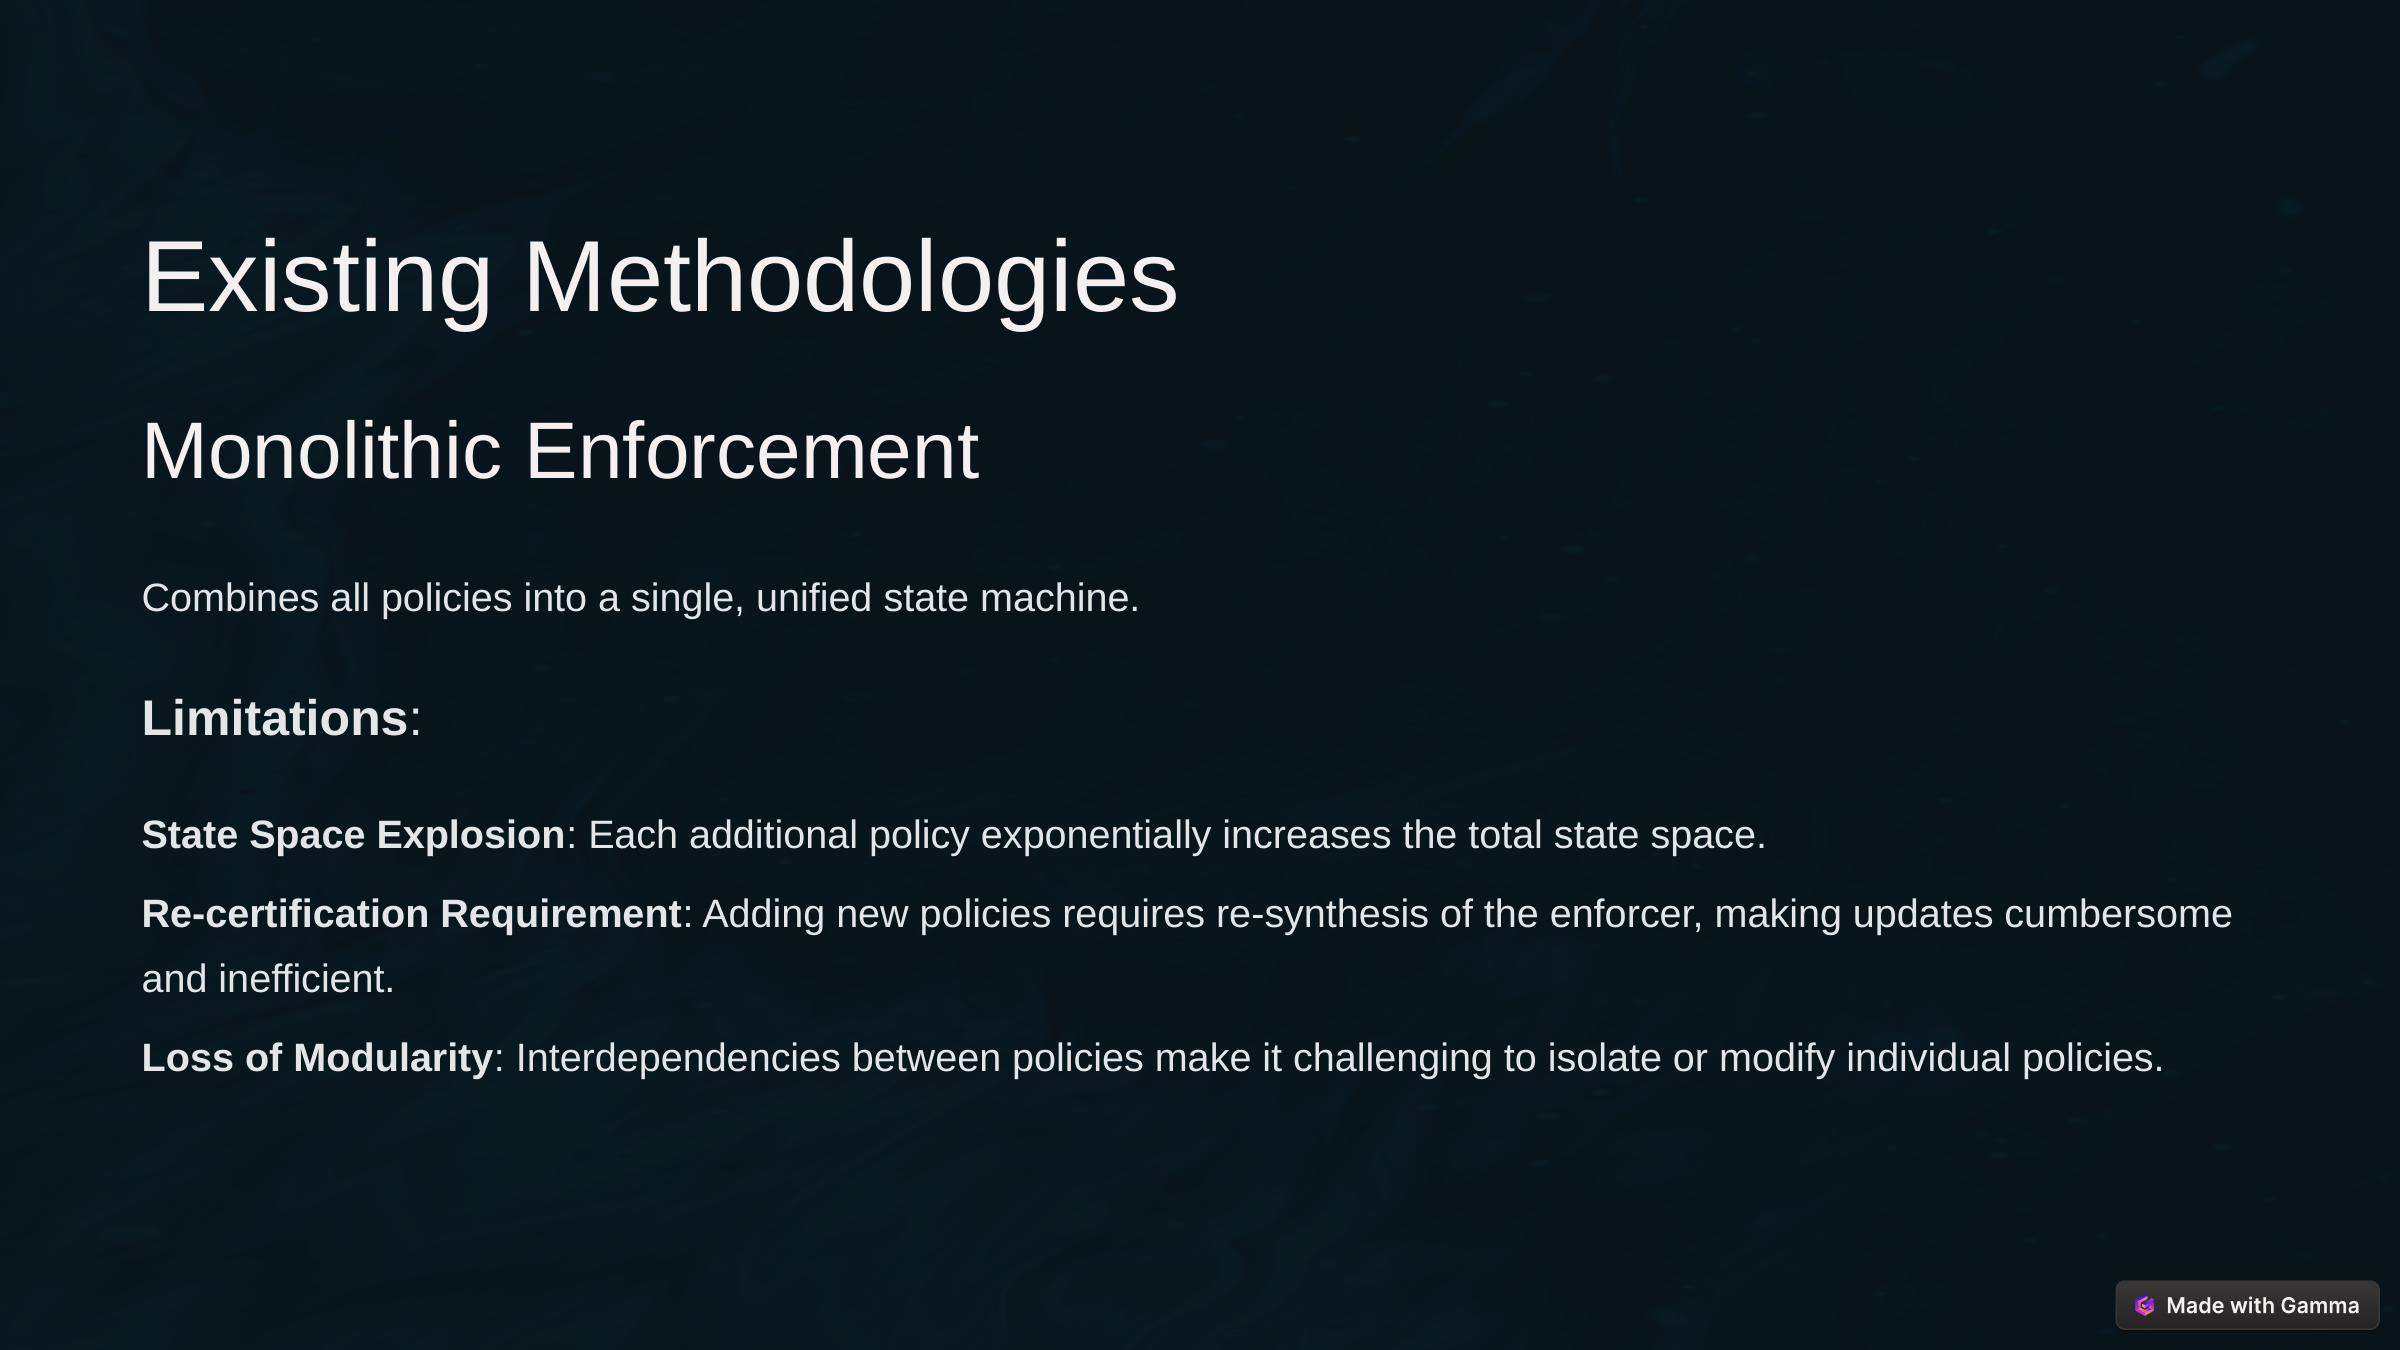

Existing Methodologies
Monolithic Enforcement
Combines all policies into a single, unified state machine.
Limitations:
State Space Explosion: Each additional policy exponentially increases the total state space.
Re-certification Requirement: Adding new policies requires re-synthesis of the enforcer, making updates cumbersome and inefficient.
Loss of Modularity: Interdependencies between policies make it challenging to isolate or modify individual policies.